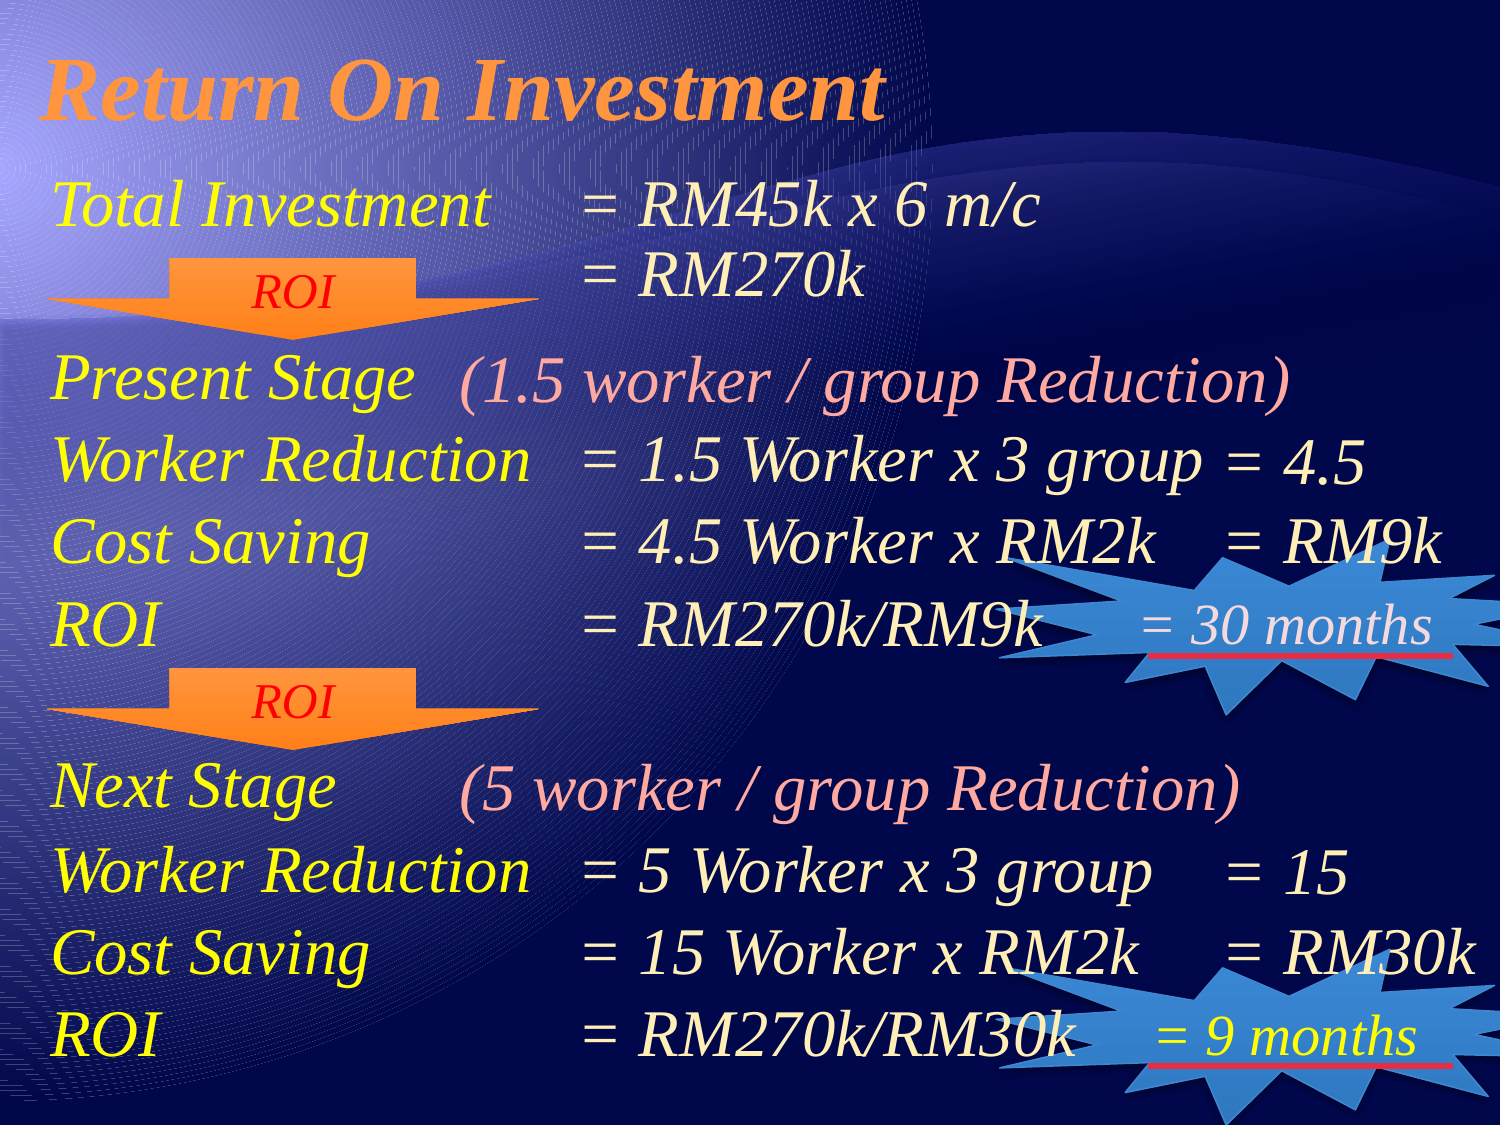

# Return On Investment
Total Investment
= RM45k x 6 m/c
= RM270k
ROI
Present Stage
(1.5 worker / group Reduction)
Worker Reduction
= 1.5 Worker x 3 group
= 4.5
Cost Saving
= 4.5 Worker x RM2k
= RM9k
= 30 months
ROI
= RM270k/RM9k
ROI
Next Stage
(5 worker / group Reduction)
Worker Reduction
= 5 Worker x 3 group
= 15
Cost Saving
= 15 Worker x RM2k
= RM30k
= 9 months
ROI
= RM270k/RM30k